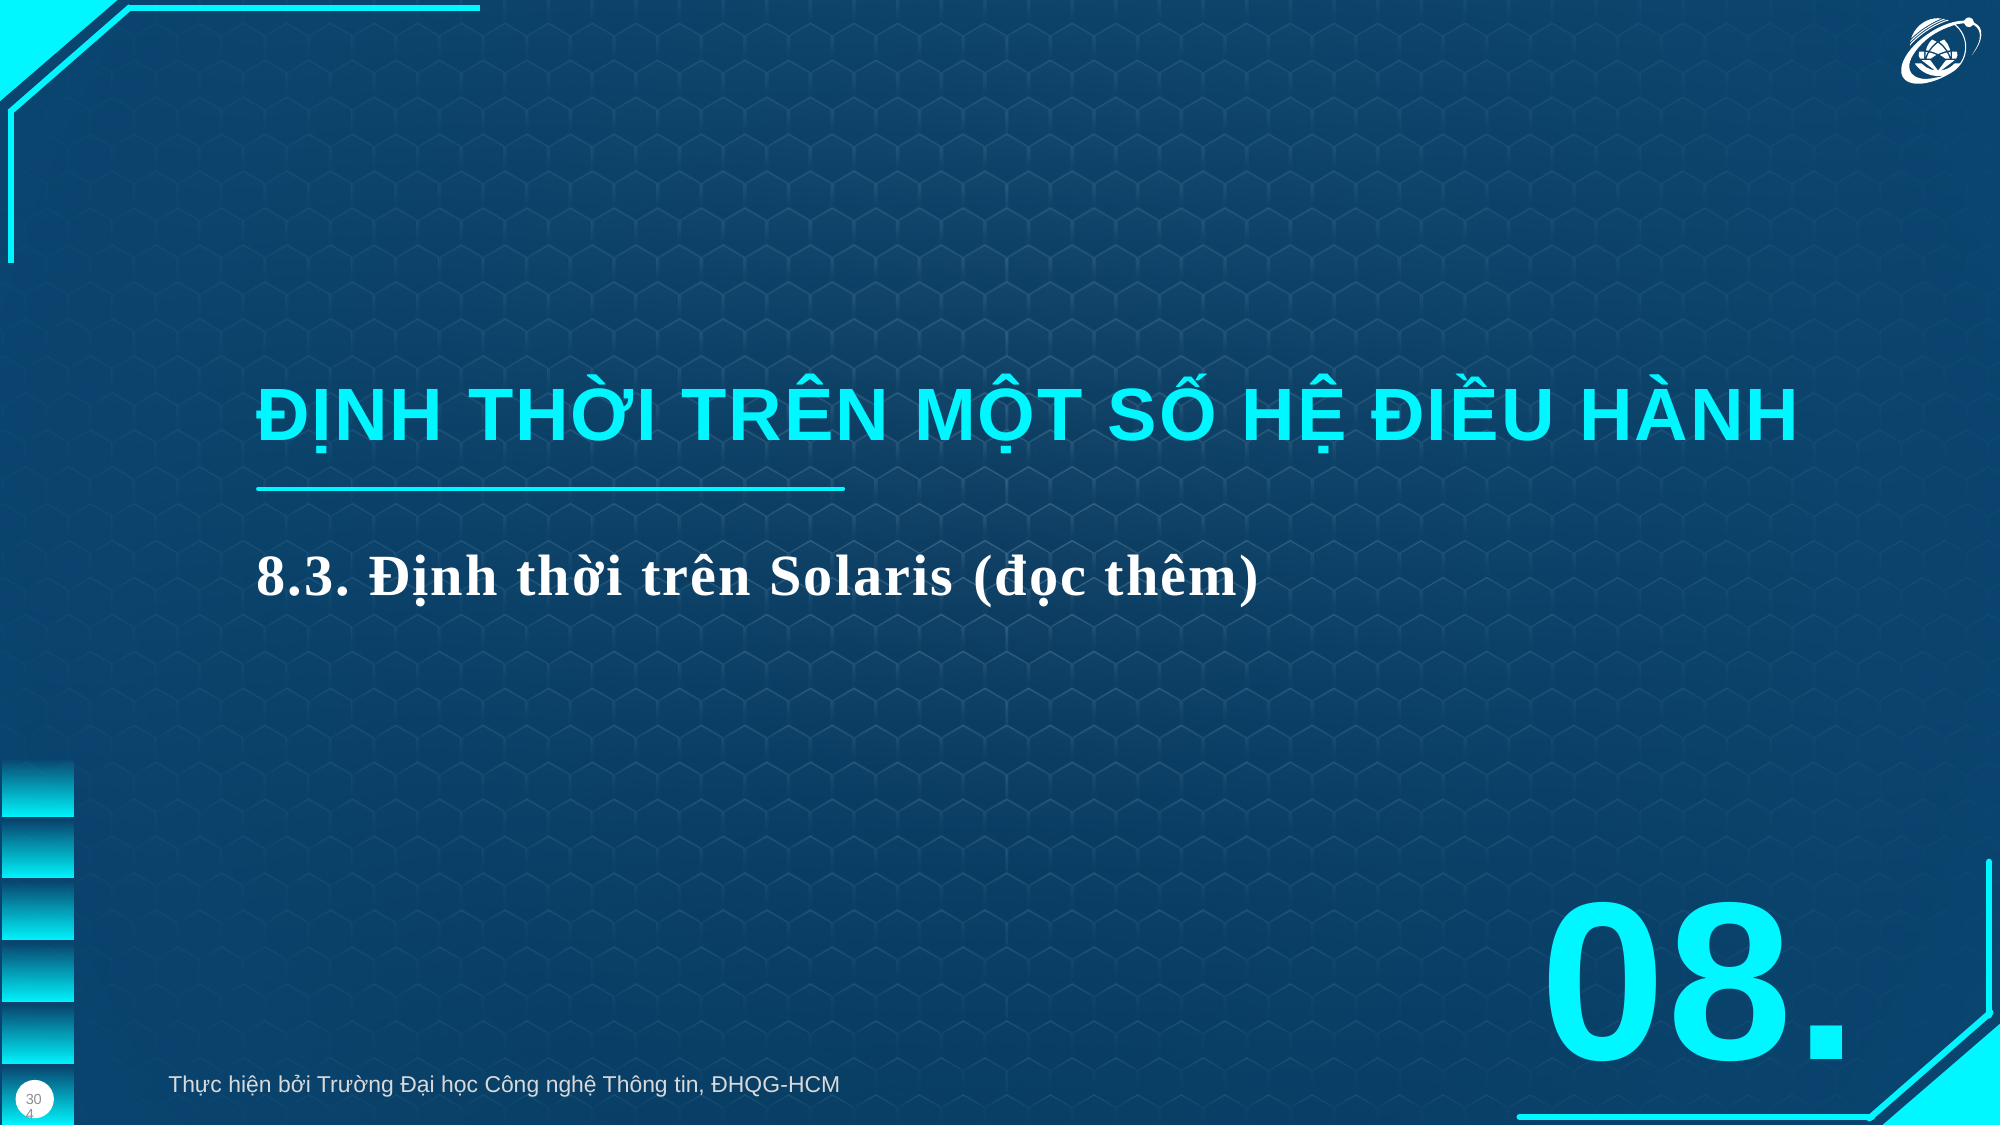

ĐỊNH THỜI TRÊN MỘT SỐ HỆ ĐIỀU HÀNH
8.3. Định thời trên Solaris (đọc thêm)

08.
Thực hiện bởi Trường Đại học Công nghệ Thông tin, ĐHQG-HCM
304